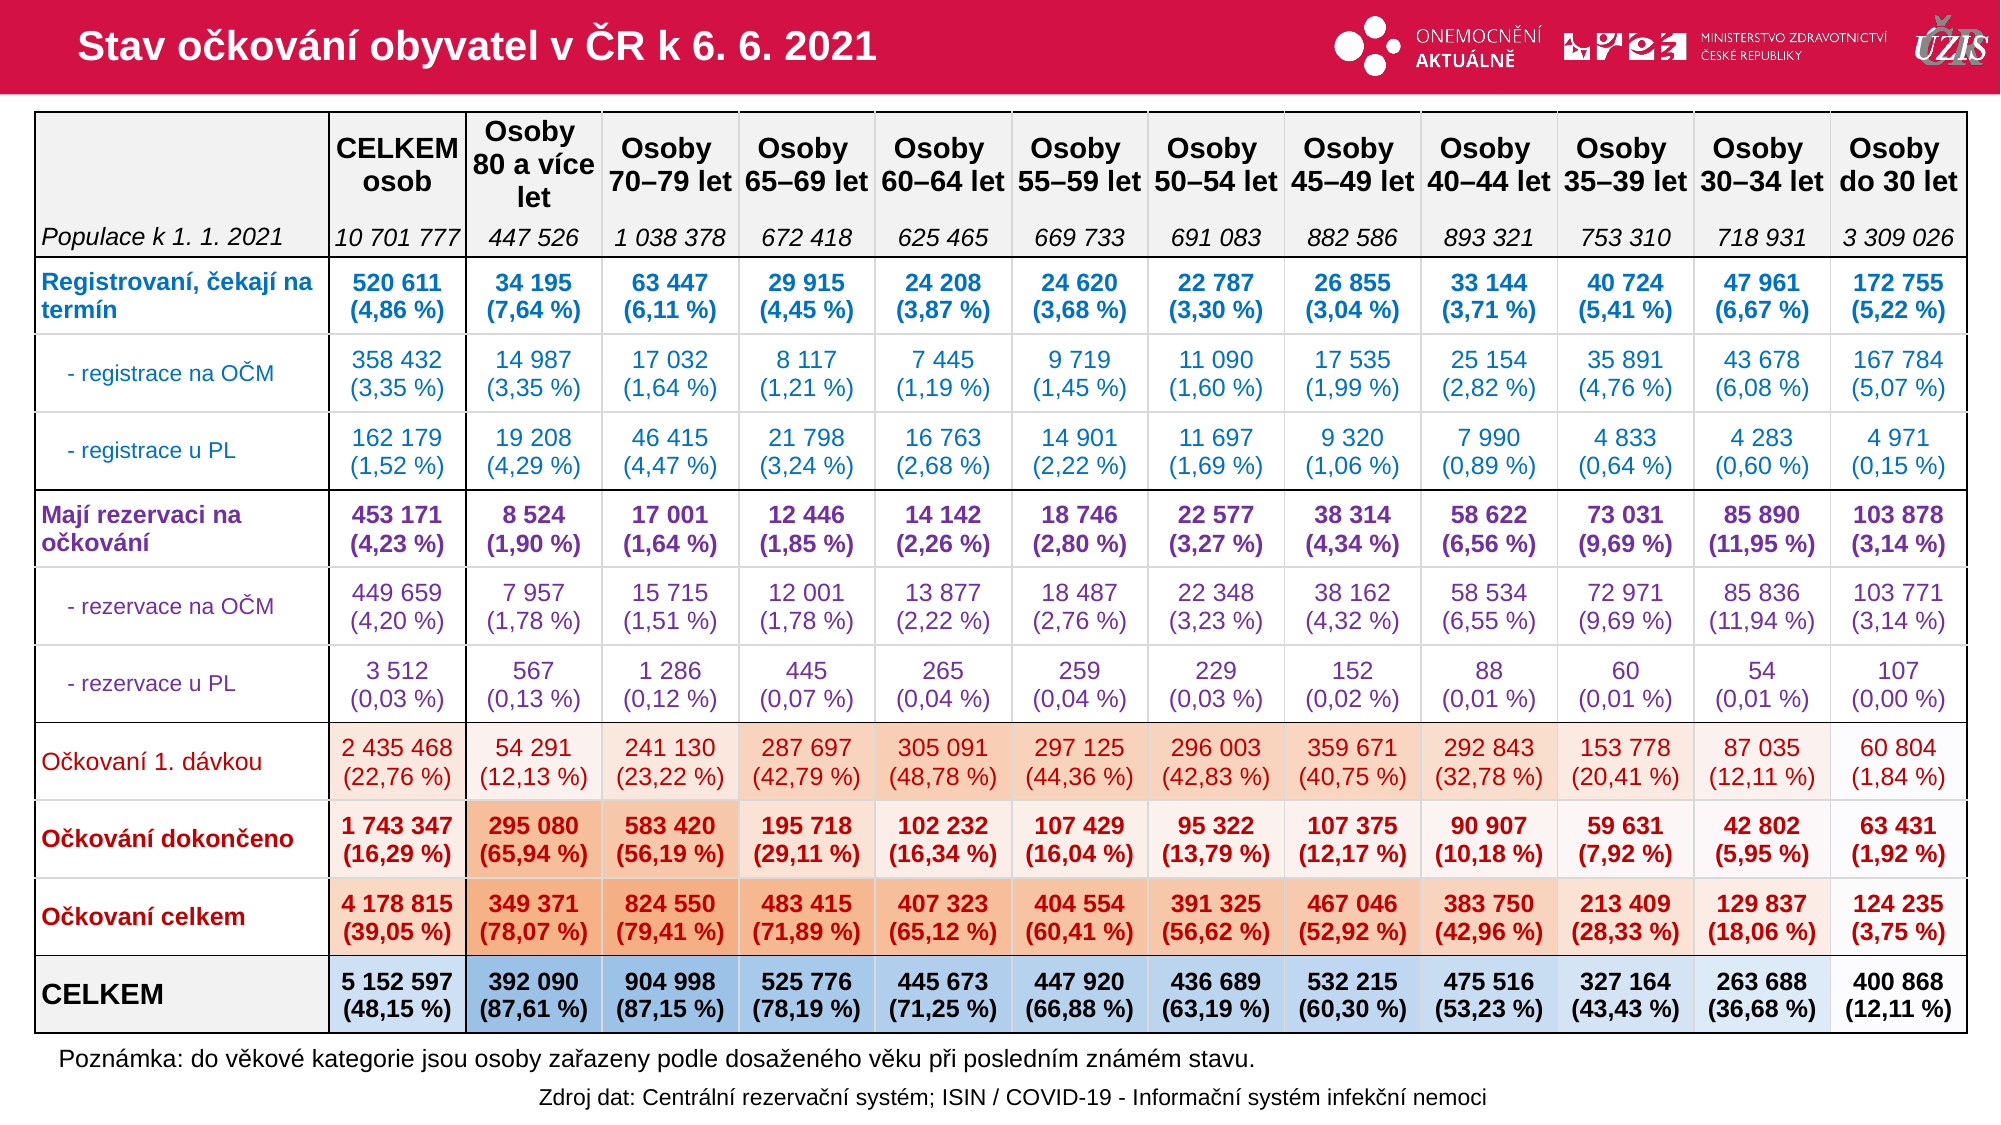

# Stav očkování obyvatel v ČR k 6. 6. 2021
|  | CELKEM osob | Osoby 80 a více let | Osoby 70–79 let | Osoby 65–69 let | Osoby 60–64 let | Osoby 55–59 let | Osoby 50–54 let | Osoby 45–49 let | Osoby 40–44 let | Osoby 35–39 let | Osoby 30–34 let | Osoby do 30 let |
| --- | --- | --- | --- | --- | --- | --- | --- | --- | --- | --- | --- | --- |
| Populace k 1. 1. 2021 | 10 701 777 | 447 526 | 1 038 378 | 672 418 | 625 465 | 669 733 | 691 083 | 882 586 | 893 321 | 753 310 | 718 931 | 3 309 026 |
| Registrovaní, čekají na termín | 520 611 (4,86 %) | 34 195 (7,64 %) | 63 447 (6,11 %) | 29 915 (4,45 %) | 24 208 (3,87 %) | 24 620 (3,68 %) | 22 787 (3,30 %) | 26 855 (3,04 %) | 33 144 (3,71 %) | 40 724 (5,41 %) | 47 961 (6,67 %) | 172 755 (5,22 %) |
| - registrace na OČM | 358 432 (3,35 %) | 14 987 (3,35 %) | 17 032 (1,64 %) | 8 117 (1,21 %) | 7 445 (1,19 %) | 9 719 (1,45 %) | 11 090 (1,60 %) | 17 535 (1,99 %) | 25 154 (2,82 %) | 35 891 (4,76 %) | 43 678 (6,08 %) | 167 784 (5,07 %) |
| - registrace u PL | 162 179 (1,52 %) | 19 208 (4,29 %) | 46 415 (4,47 %) | 21 798 (3,24 %) | 16 763 (2,68 %) | 14 901 (2,22 %) | 11 697 (1,69 %) | 9 320 (1,06 %) | 7 990 (0,89 %) | 4 833 (0,64 %) | 4 283 (0,60 %) | 4 971 (0,15 %) |
| Mají rezervaci na očkování | 453 171 (4,23 %) | 8 524 (1,90 %) | 17 001 (1,64 %) | 12 446 (1,85 %) | 14 142 (2,26 %) | 18 746 (2,80 %) | 22 577 (3,27 %) | 38 314 (4,34 %) | 58 622 (6,56 %) | 73 031 (9,69 %) | 85 890 (11,95 %) | 103 878 (3,14 %) |
| - rezervace na OČM | 449 659 (4,20 %) | 7 957 (1,78 %) | 15 715 (1,51 %) | 12 001 (1,78 %) | 13 877 (2,22 %) | 18 487 (2,76 %) | 22 348 (3,23 %) | 38 162 (4,32 %) | 58 534 (6,55 %) | 72 971 (9,69 %) | 85 836 (11,94 %) | 103 771 (3,14 %) |
| - rezervace u PL | 3 512 (0,03 %) | 567 (0,13 %) | 1 286 (0,12 %) | 445 (0,07 %) | 265 (0,04 %) | 259 (0,04 %) | 229 (0,03 %) | 152 (0,02 %) | 88 (0,01 %) | 60 (0,01 %) | 54 (0,01 %) | 107 (0,00 %) |
| Očkovaní 1. dávkou | 2 435 468 (22,76 %) | 54 291 (12,13 %) | 241 130 (23,22 %) | 287 697 (42,79 %) | 305 091 (48,78 %) | 297 125 (44,36 %) | 296 003 (42,83 %) | 359 671 (40,75 %) | 292 843 (32,78 %) | 153 778 (20,41 %) | 87 035 (12,11 %) | 60 804 (1,84 %) |
| Očkování dokončeno | 1 743 347 (16,29 %) | 295 080 (65,94 %) | 583 420 (56,19 %) | 195 718 (29,11 %) | 102 232 (16,34 %) | 107 429 (16,04 %) | 95 322 (13,79 %) | 107 375 (12,17 %) | 90 907 (10,18 %) | 59 631 (7,92 %) | 42 802 (5,95 %) | 63 431 (1,92 %) |
| Očkovaní celkem | 4 178 815 (39,05 %) | 349 371 (78,07 %) | 824 550 (79,41 %) | 483 415 (71,89 %) | 407 323 (65,12 %) | 404 554 (60,41 %) | 391 325 (56,62 %) | 467 046 (52,92 %) | 383 750 (42,96 %) | 213 409 (28,33 %) | 129 837 (18,06 %) | 124 235 (3,75 %) |
| CELKEM | 5 152 597 (48,15 %) | 392 090 (87,61 %) | 904 998 (87,15 %) | 525 776 (78,19 %) | 445 673 (71,25 %) | 447 920 (66,88 %) | 436 689 (63,19 %) | 532 215 (60,30 %) | 475 516 (53,23 %) | 327 164 (43,43 %) | 263 688 (36,68 %) | 400 868 (12,11 %) |
|  |  |  |  |  |  |  |  |  |  |  |  |
| --- | --- | --- | --- | --- | --- | --- | --- | --- | --- | --- | --- |
|  |  |  |  |  |  |  |  |  |  |  |  |
|  |  |  |  |  |  |  |  |  |  |  |  |
|  |  |  |  |  |  |  |  |  |  |  |  |
Poznámka: do věkové kategorie jsou osoby zařazeny podle dosaženého věku při posledním známém stavu.
Zdroj dat: Centrální rezervační systém; ISIN / COVID-19 - Informační systém infekční nemoci